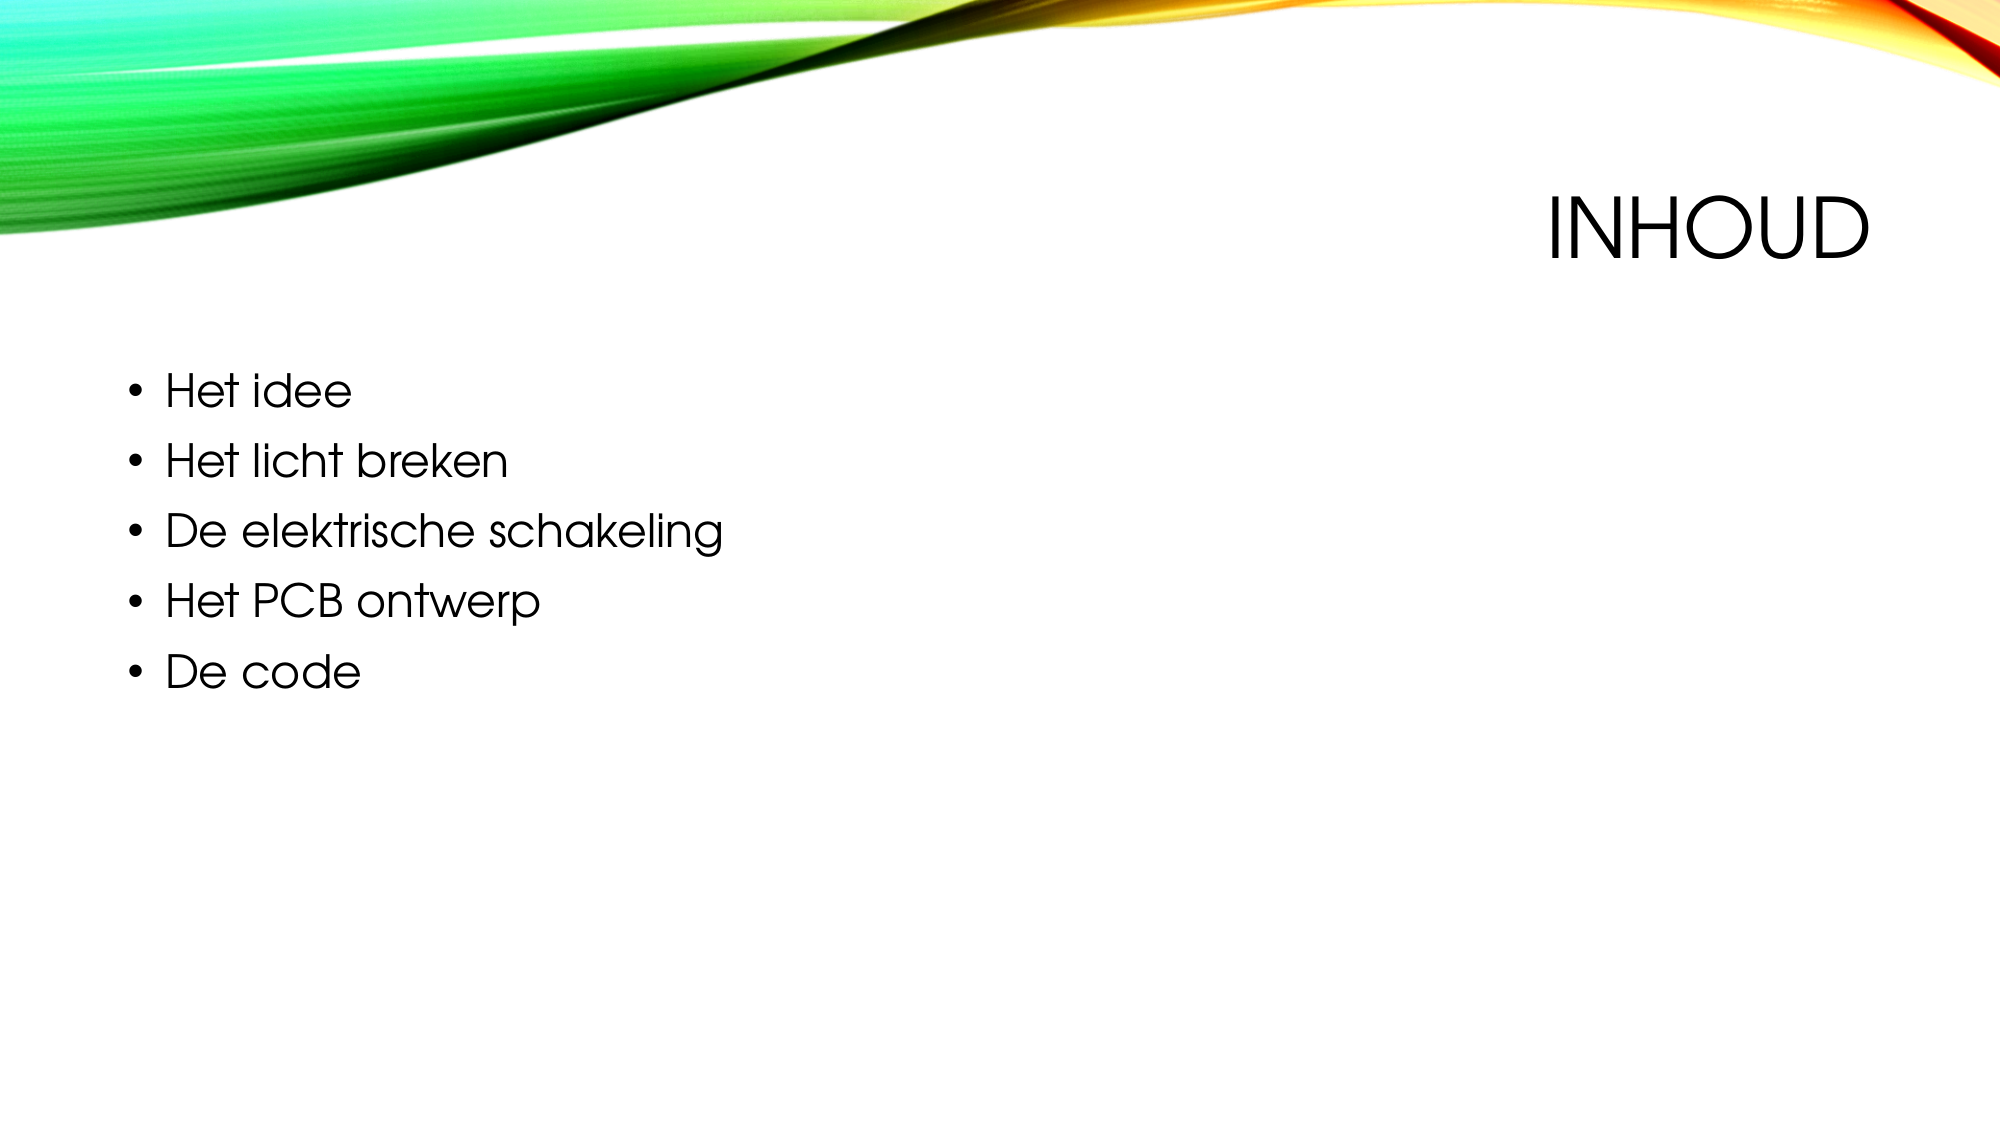

# Inhoud
Het idee
Het licht breken
De elektrische schakeling
Het PCB ontwerp
De code